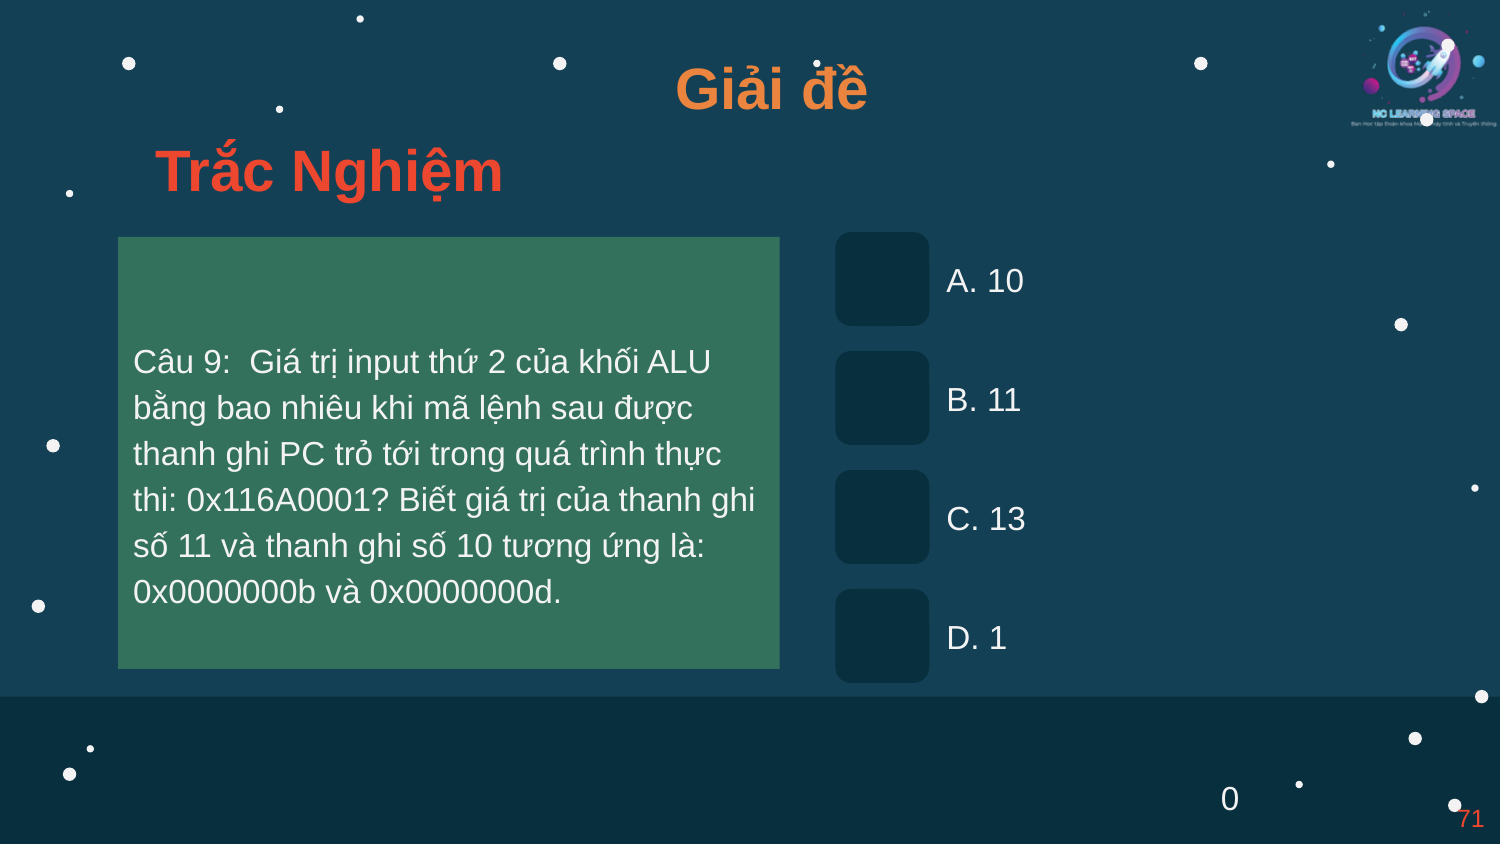

Giải đề
Trắc Nghiệm

Câu 9:  Giá trị input thứ 2 của khối ALU bằng bao nhiêu khi mã lệnh sau được thanh ghi PC trỏ tới trong quá trình thực thi: 0x116A0001? Biết giá trị của thanh ghi số 11 và thanh ghi số 10 tương ứng là: 0x0000000b và 0x0000000d.
A. 10

B. 11

C. 13

D. 1
Opcode -> lện beq (000100)
->Đầu vào của khối ALU lần lượt là giá trị của 2 thanh ghi 11 và 10

71